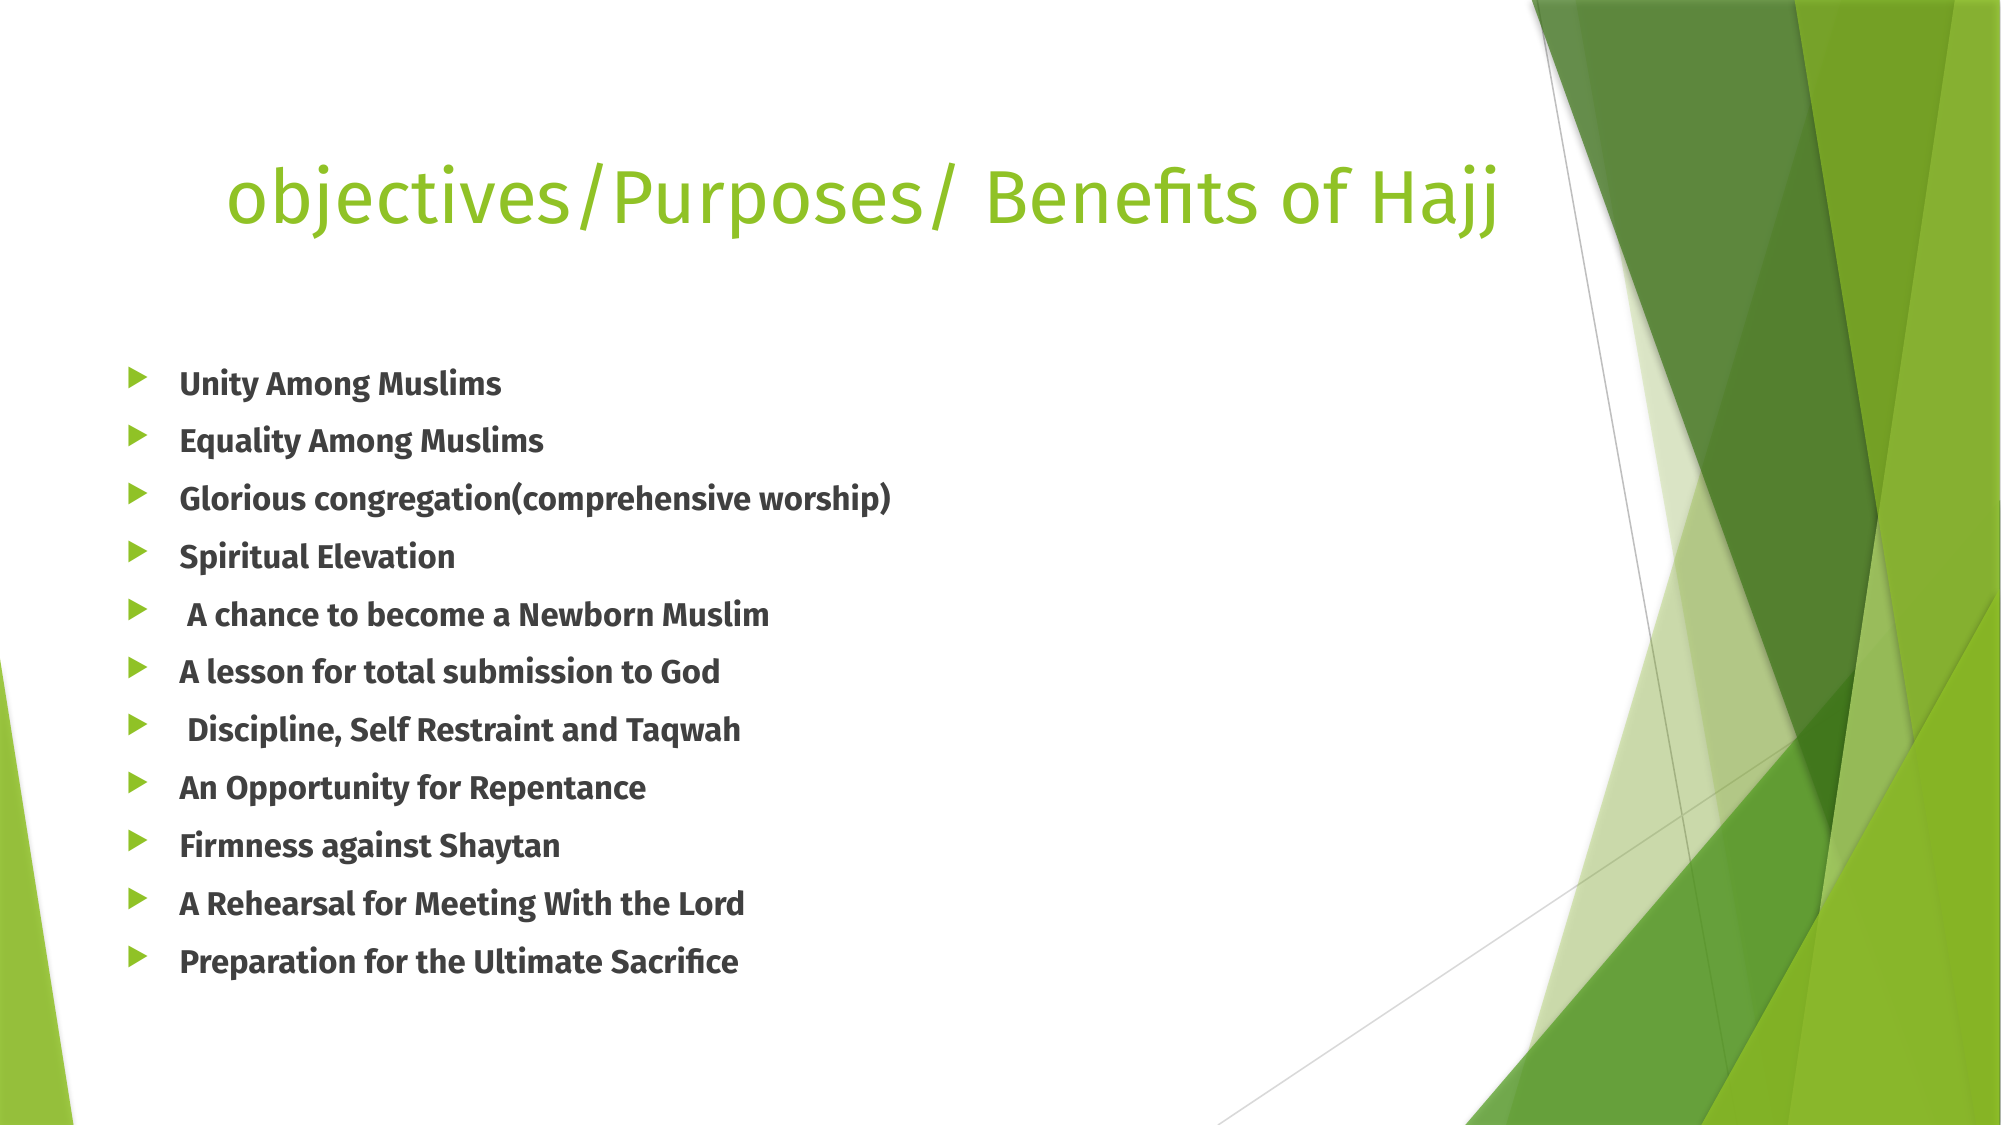

# objectives/Purposes/ Benefits of Hajj
Unity Among Muslims
Equality Among Muslims
Glorious congregation(comprehensive worship)
Spiritual Elevation
 A chance to become a Newborn Muslim
A lesson for total submission to God
 Discipline, Self Restraint and Taqwah
An Opportunity for Repentance
Firmness against Shaytan
A Rehearsal for Meeting With the Lord
Preparation for the Ultimate Sacrifice